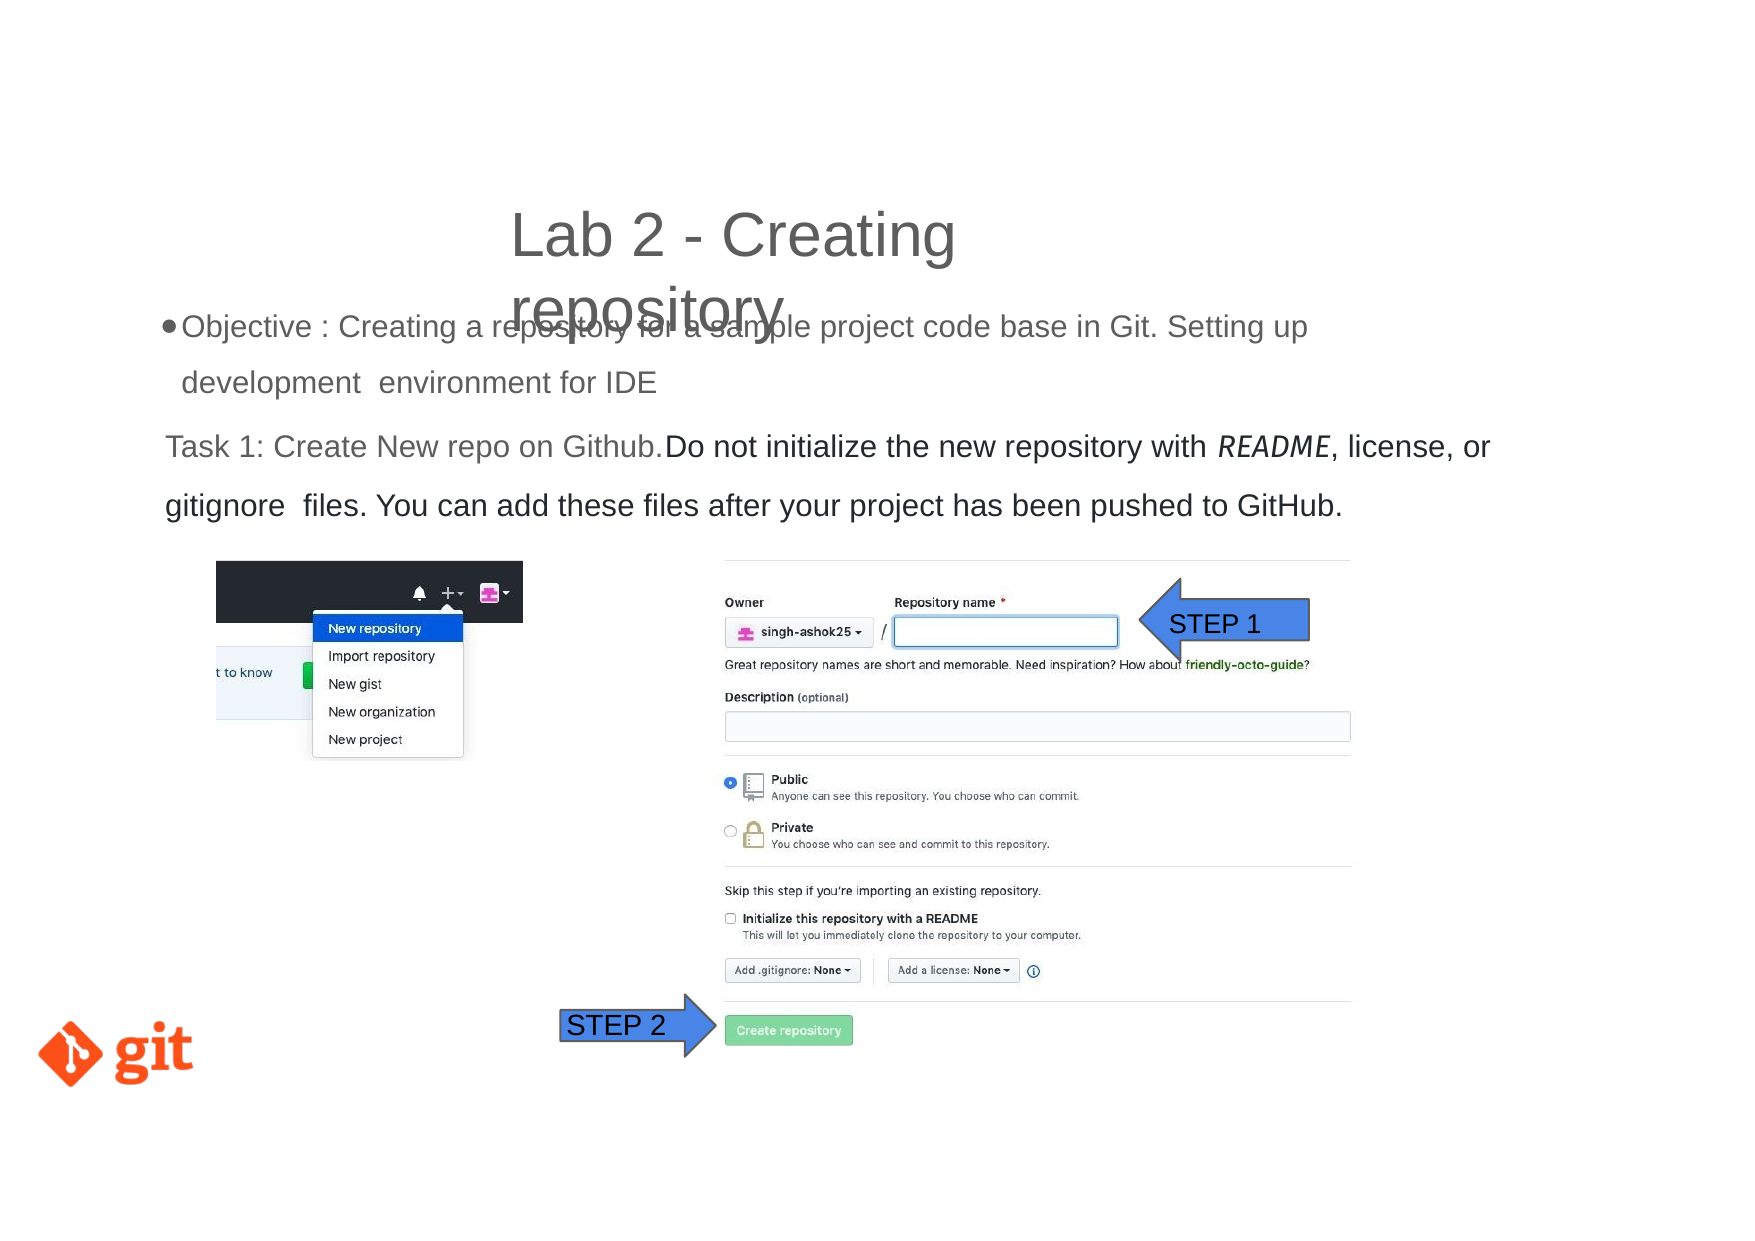

# Lab 2 - Creating repository
Objective : Creating a repository for a sample project code base in Git. Setting up development  environment for IDE
Task 1: Create New repo on Github.Do not initialize the new repository with README, license, or gitignore  ﬁles. You can add these ﬁles after your project has been pushed to GitHub.

STEP 1

STEP 2